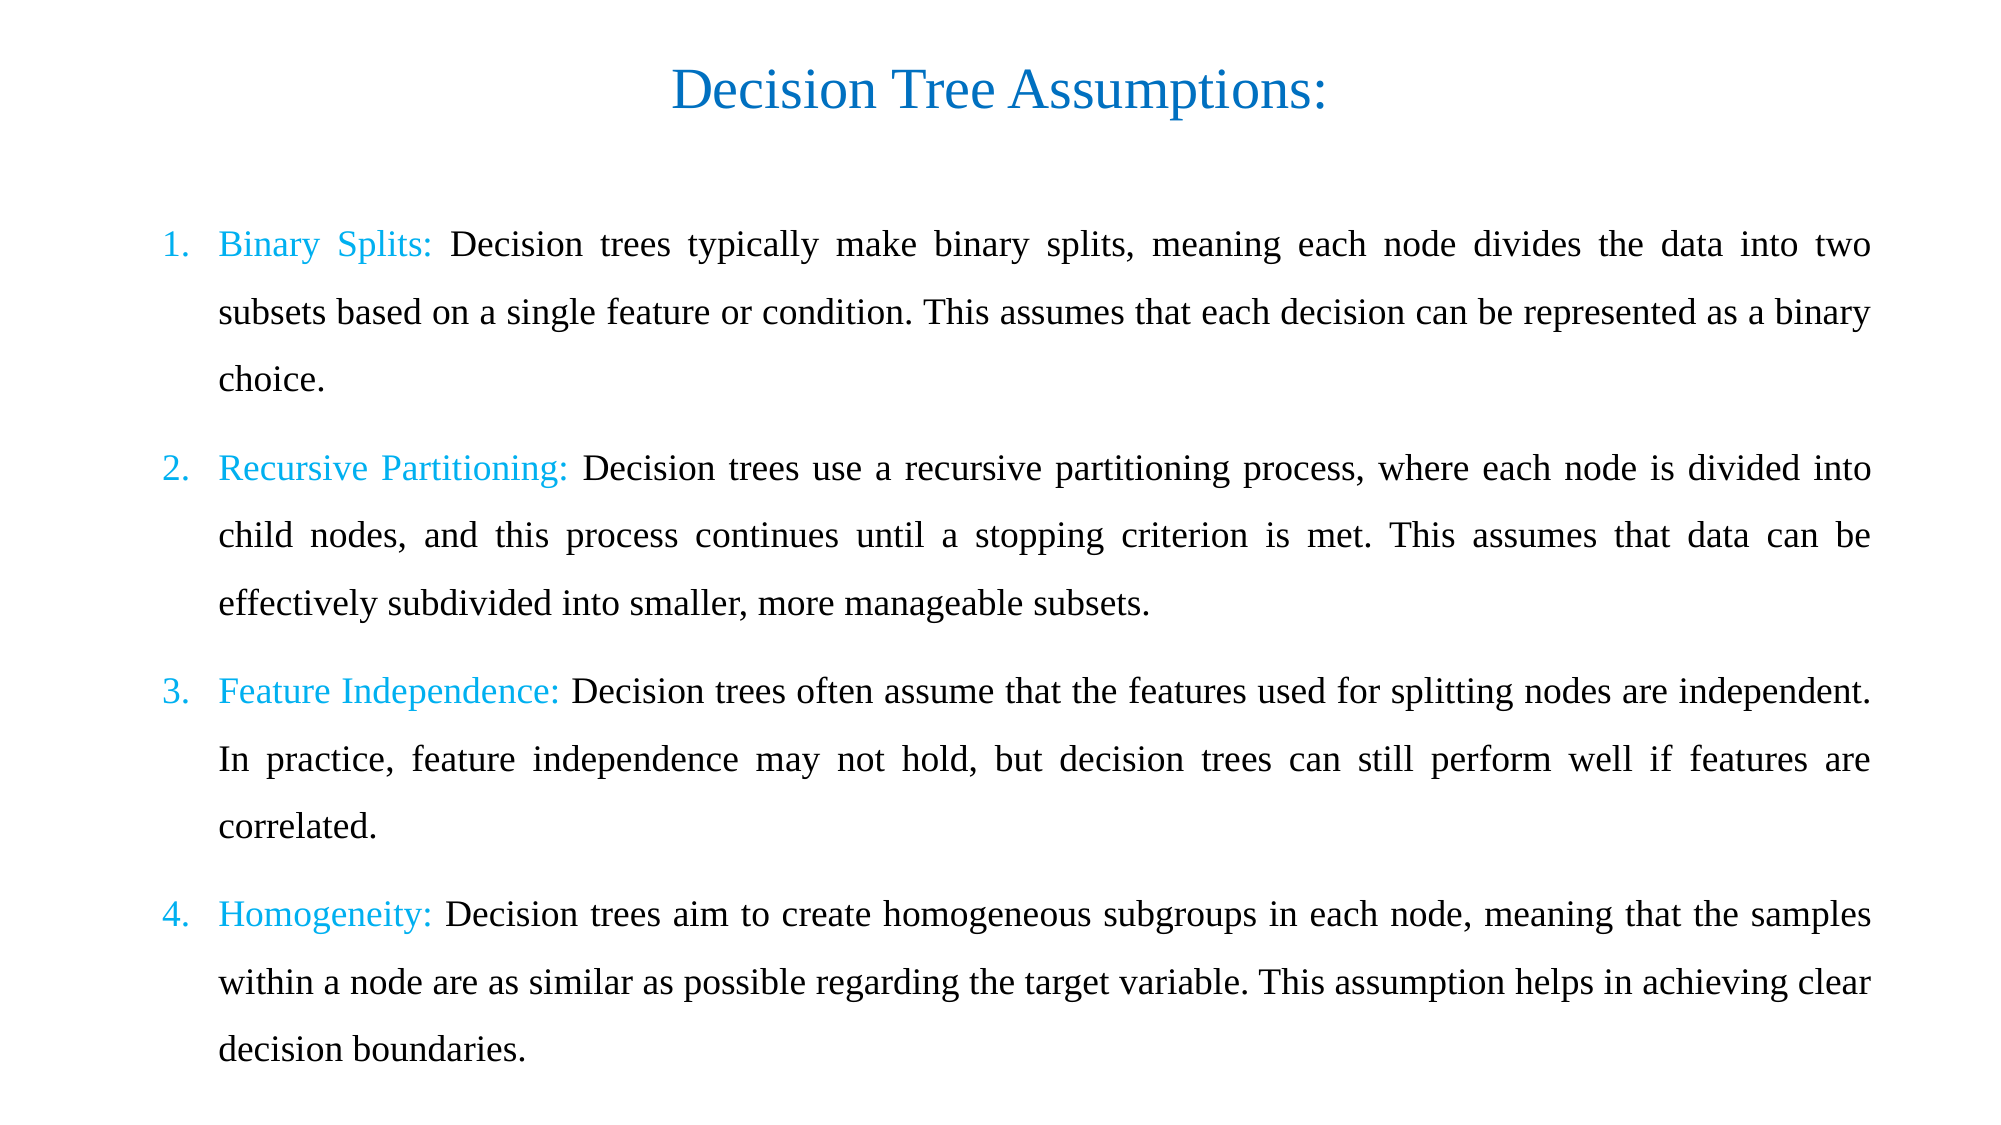

# Decision Tree Assumptions:
Binary Splits: Decision trees typically make binary splits, meaning each node divides the data into two subsets based on a single feature or condition. This assumes that each decision can be represented as a binary choice.
Recursive Partitioning: Decision trees use a recursive partitioning process, where each node is divided into child nodes, and this process continues until a stopping criterion is met. This assumes that data can be effectively subdivided into smaller, more manageable subsets.
Feature Independence: Decision trees often assume that the features used for splitting nodes are independent. In practice, feature independence may not hold, but decision trees can still perform well if features are correlated.
Homogeneity: Decision trees aim to create homogeneous subgroups in each node, meaning that the samples within a node are as similar as possible regarding the target variable. This assumption helps in achieving clear decision boundaries.